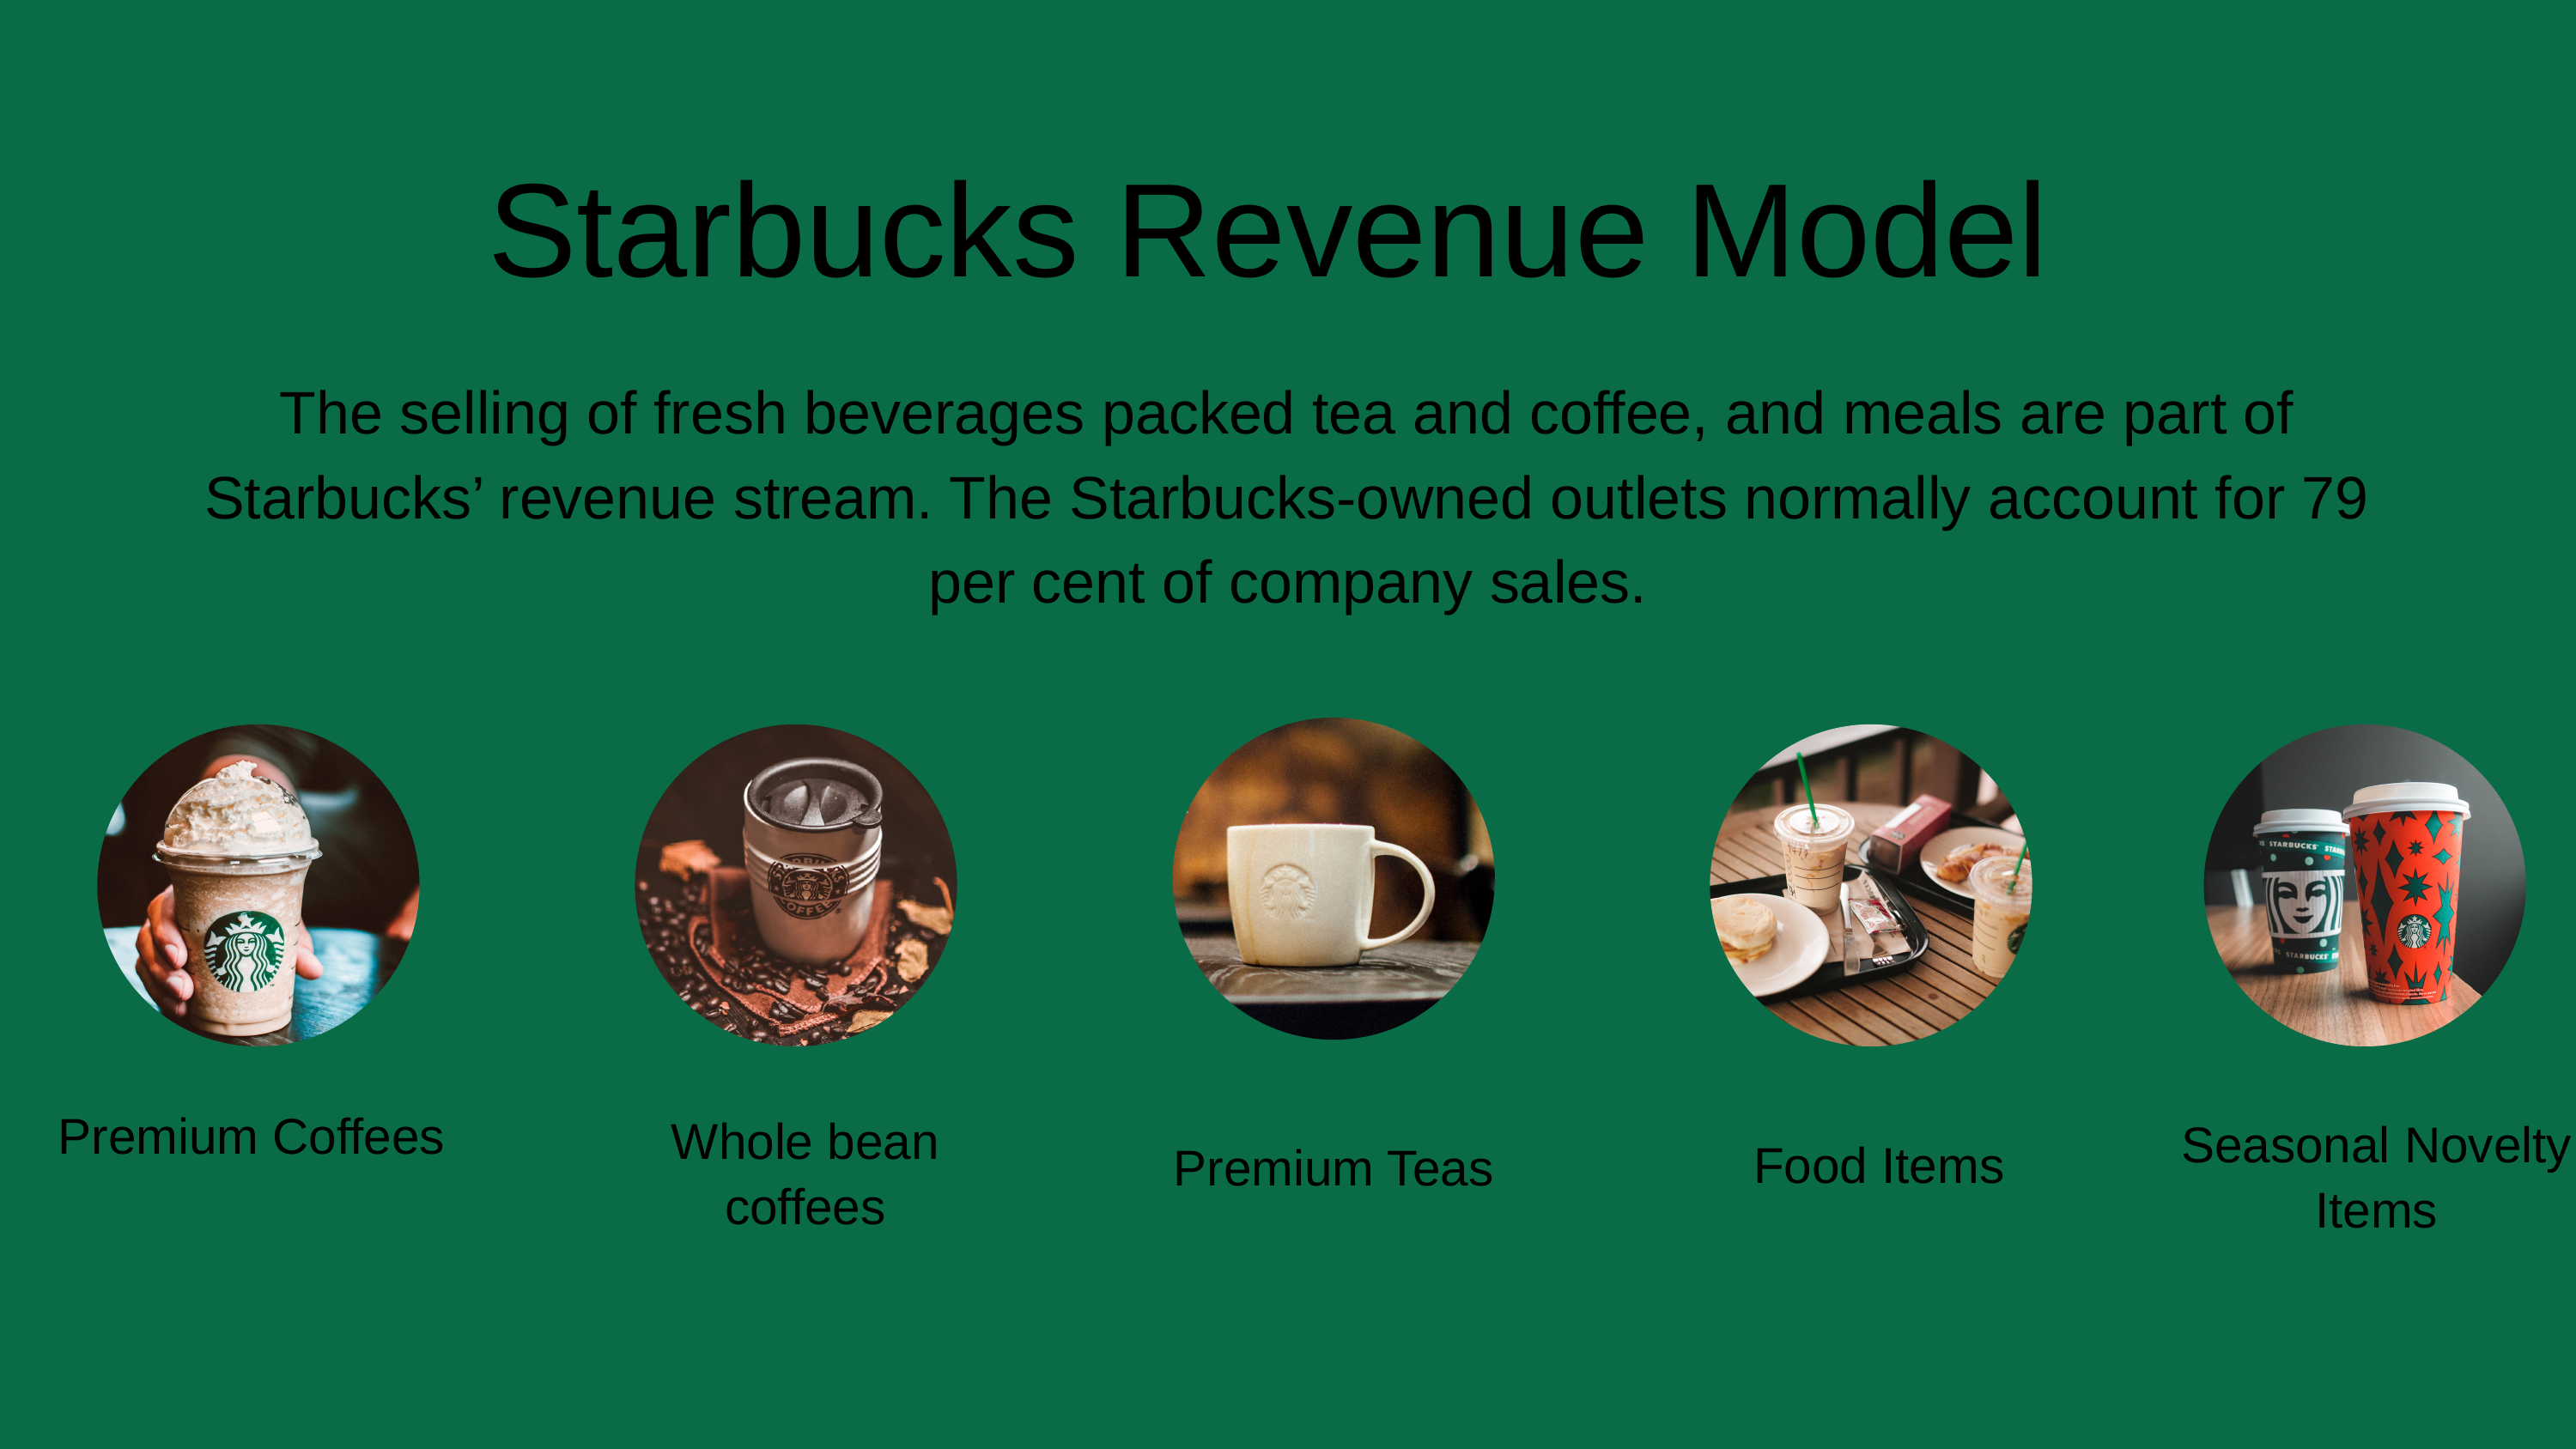

Starbucks Revenue Model

The selling of fresh beverages packed tea and coffee, and meals are part of Starbucks’ revenue stream. The Starbucks-owned outlets normally account for 79 per cent of company sales.

Premium Coffees
Whole bean coffees

Seasonal Novelty Items

Food Items

Premium Teas